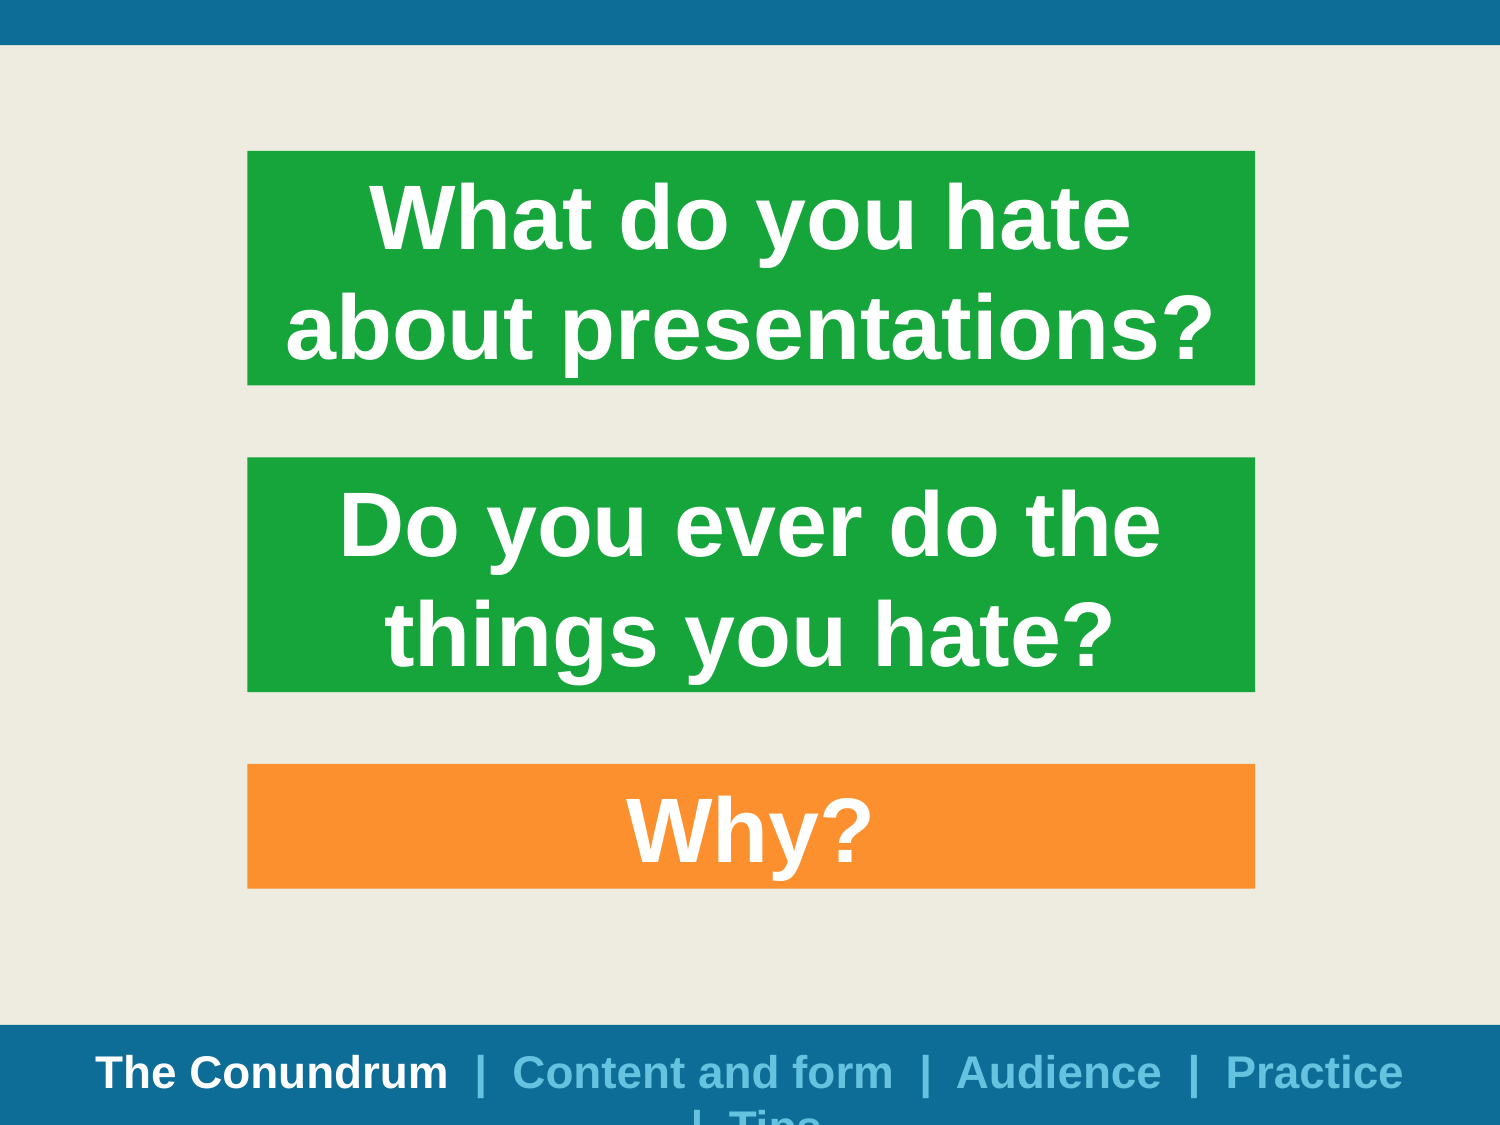

What do you hate about presentations?
Do you ever do the things you hate?
Why?
The Conundrum  |  Content and form  |  Audience  |  Practice  |  Tips